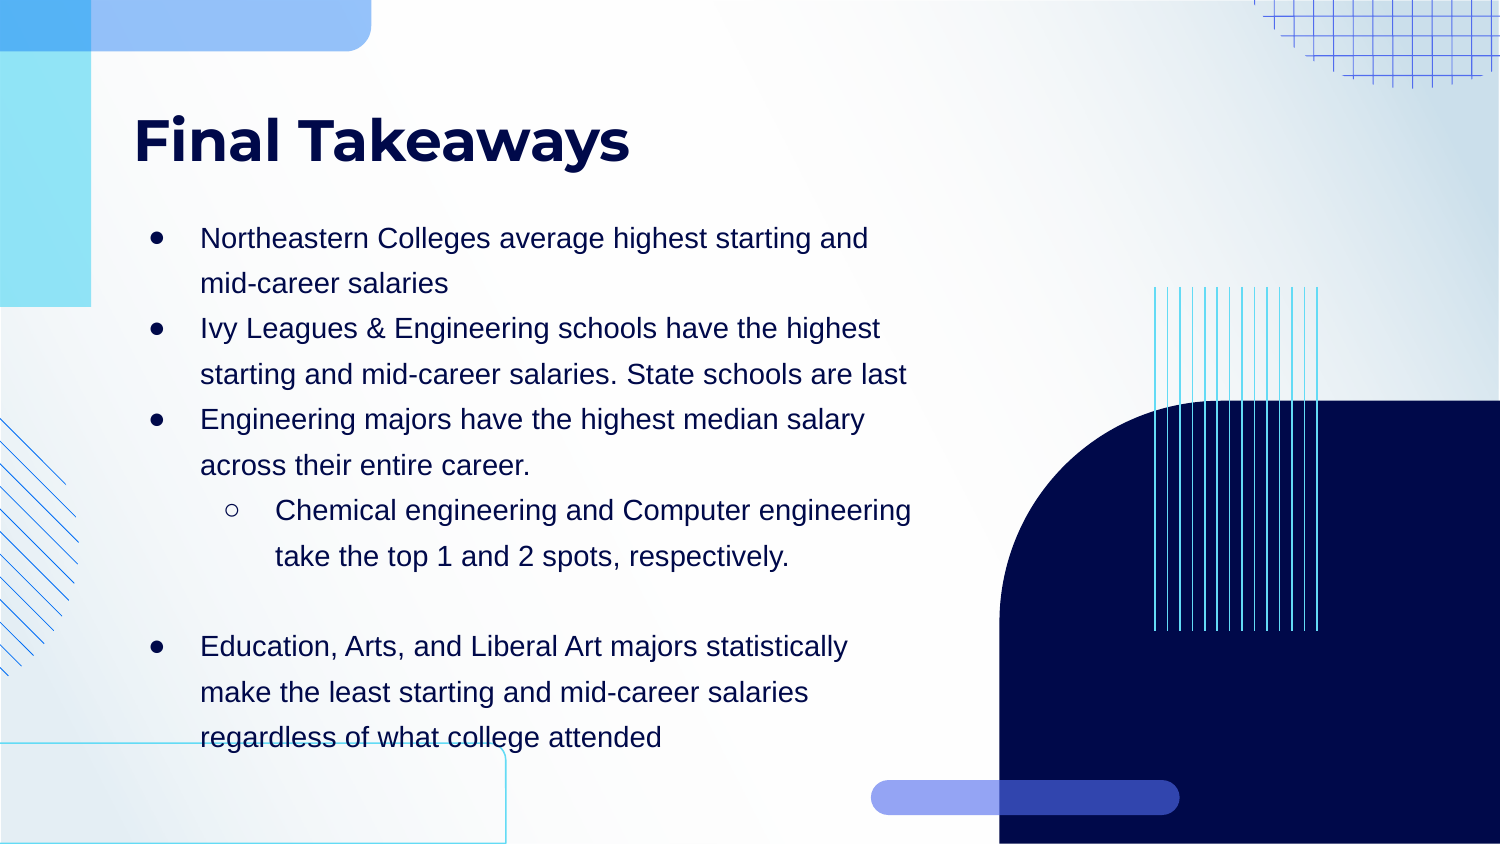

# Final Takeaways
Northeastern Colleges average highest starting and mid-career salaries
Ivy Leagues & Engineering schools have the highest starting and mid-career salaries. State schools are last
Engineering majors have the highest median salary across their entire career.
Chemical engineering and Computer engineering take the top 1 and 2 spots, respectively.

Education, Arts, and Liberal Art majors statistically make the least starting and mid-career salaries regardless of what college attended